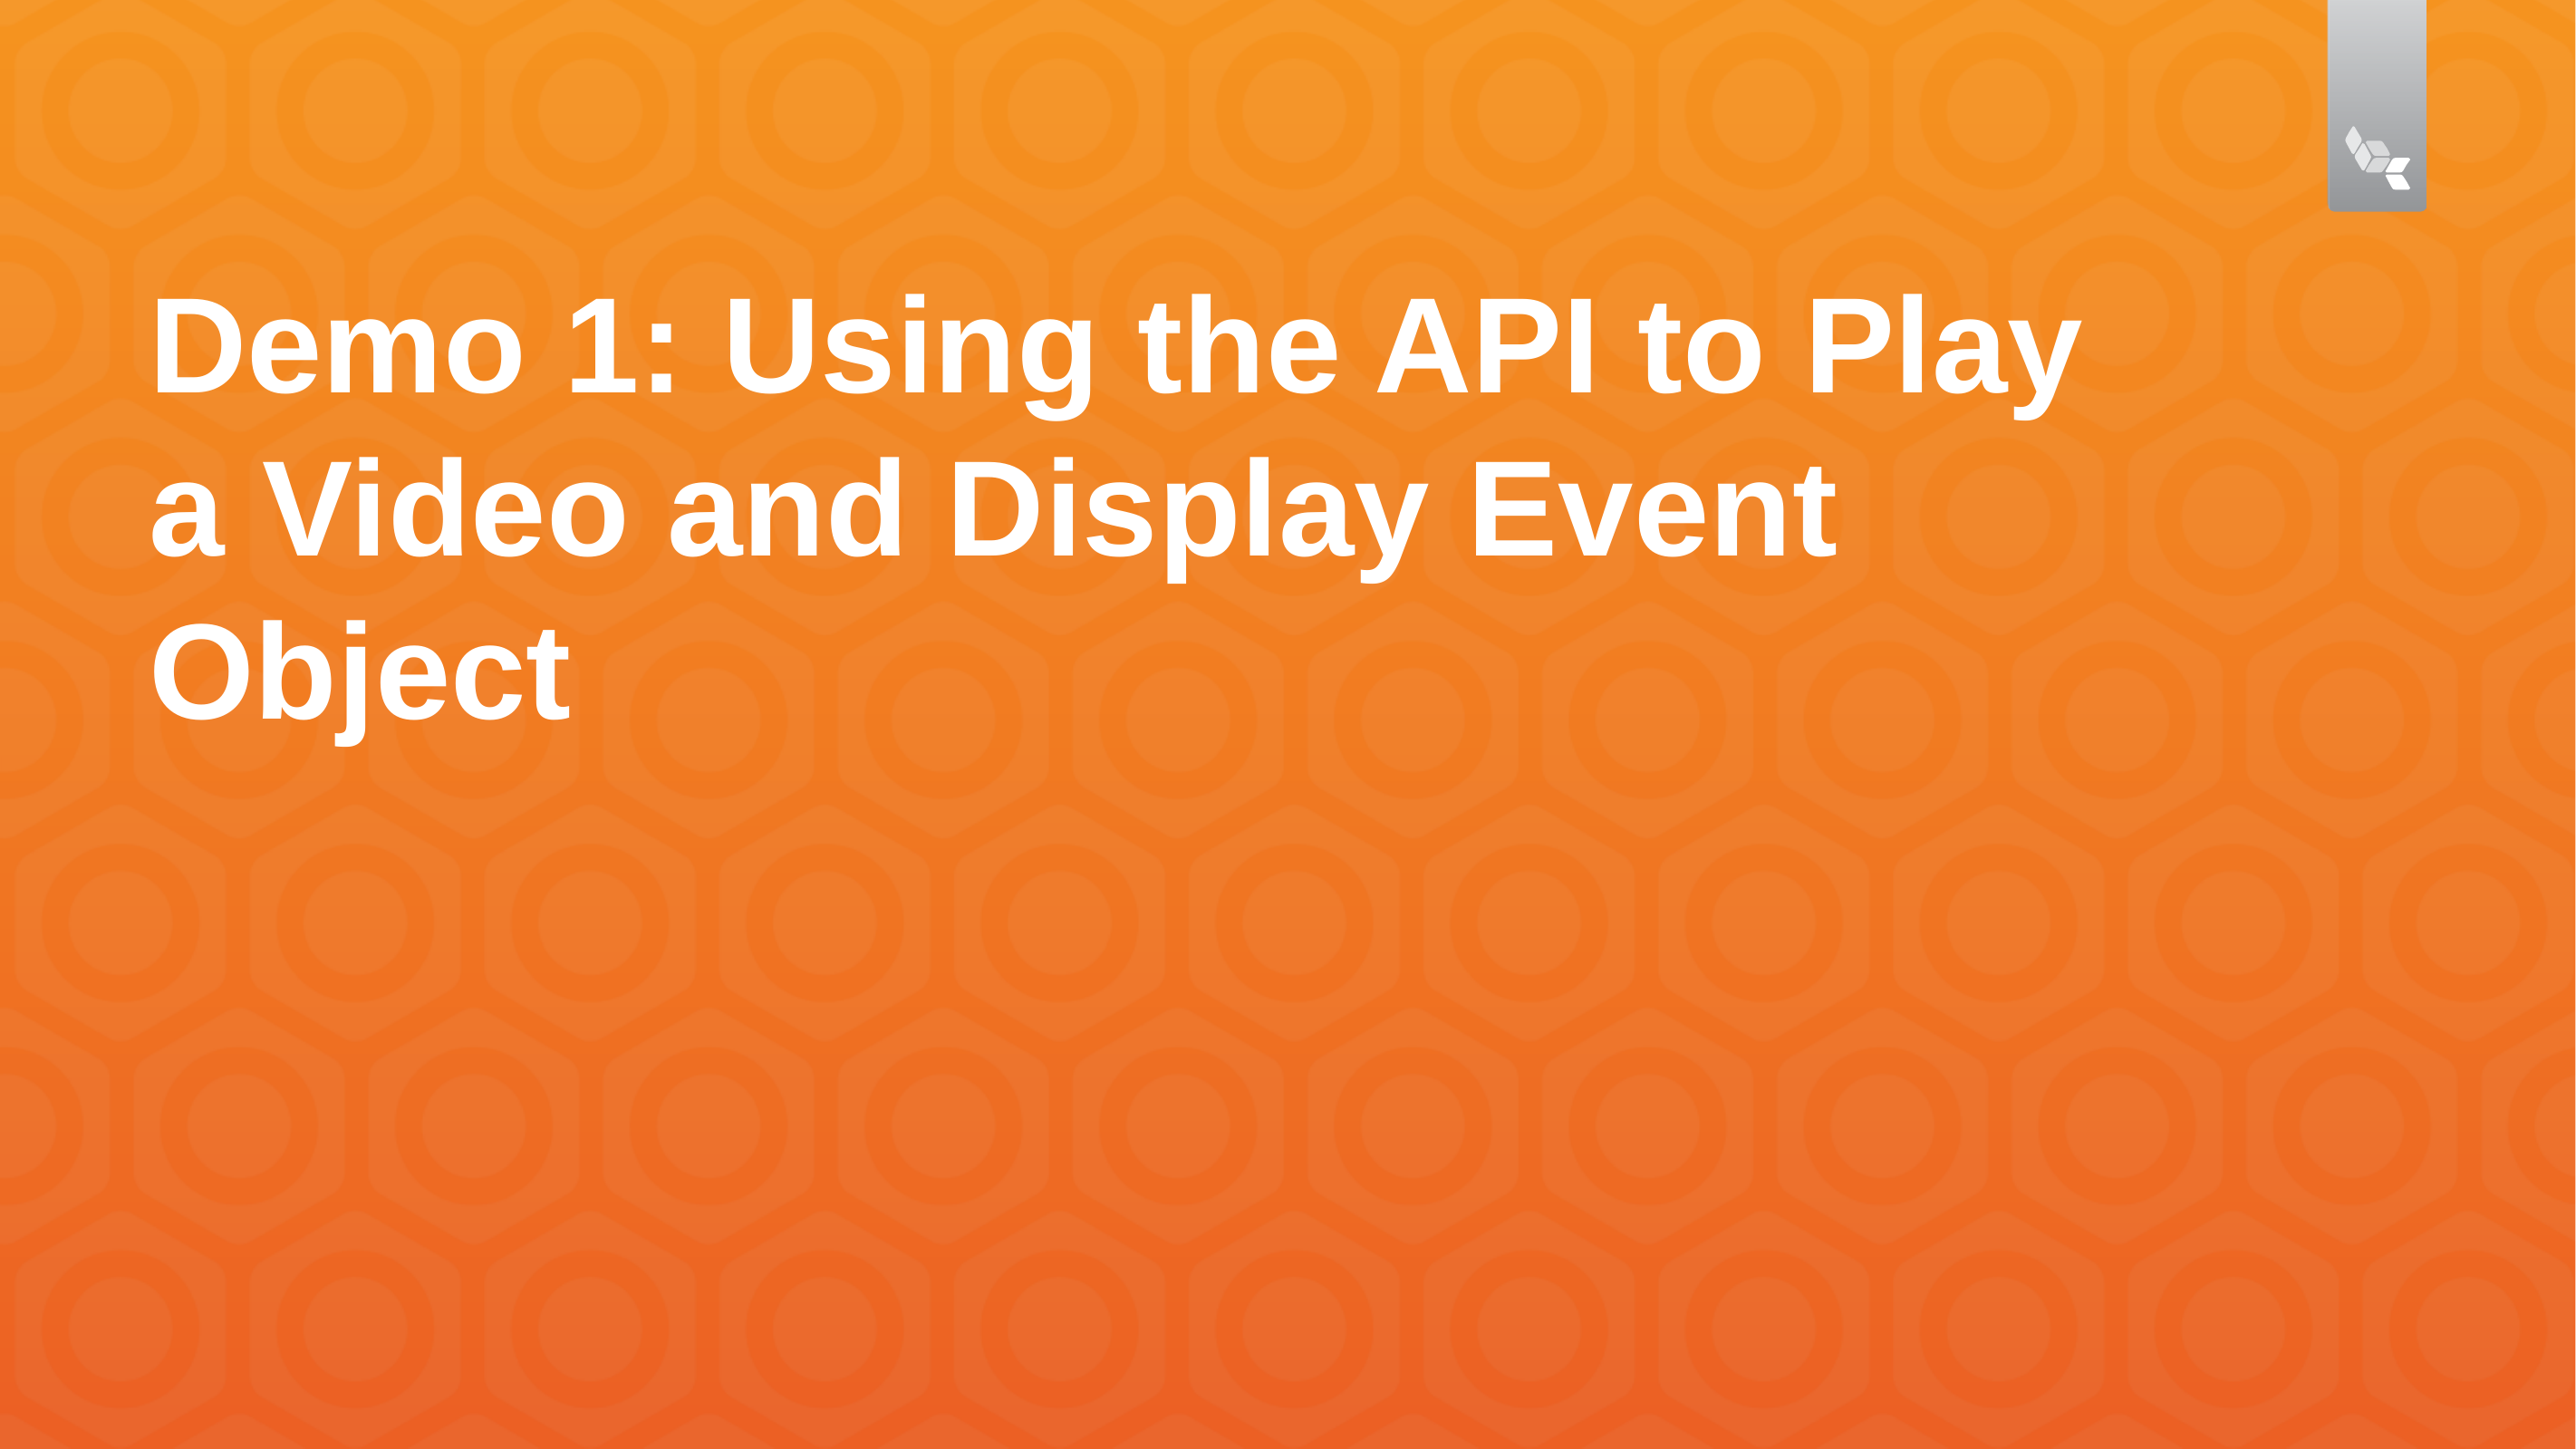

# Demo 1: Using the API to Play a Video and Display Event Object